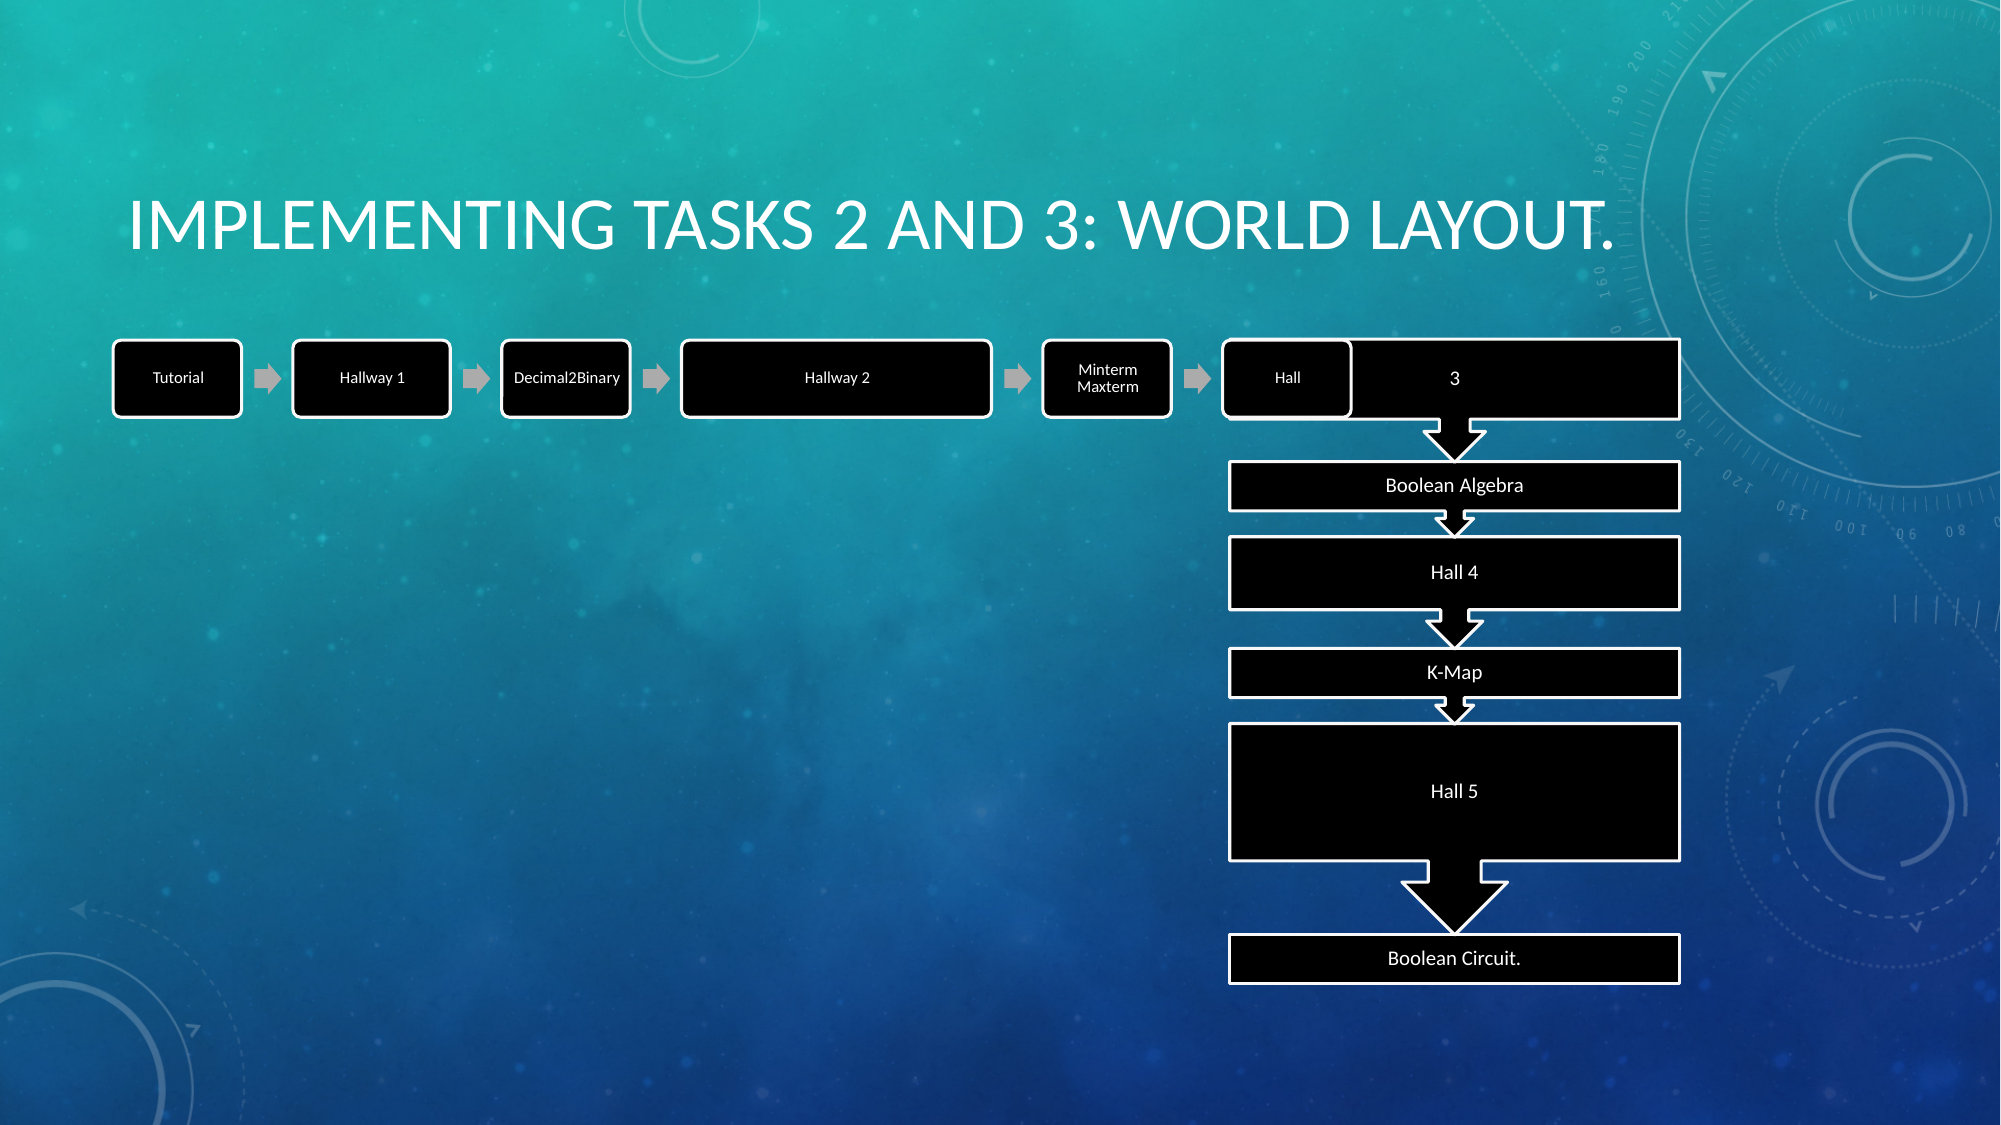

# Implementing Tasks 2 and 3: World Layout.
Tutorial

Hallway 1

Decimal2Binary

Hallway 2

Minterm Maxterm

Hall
Boolean Circuit.
Hall 5
K-Map
Hall 4
Boolean Algebra
3